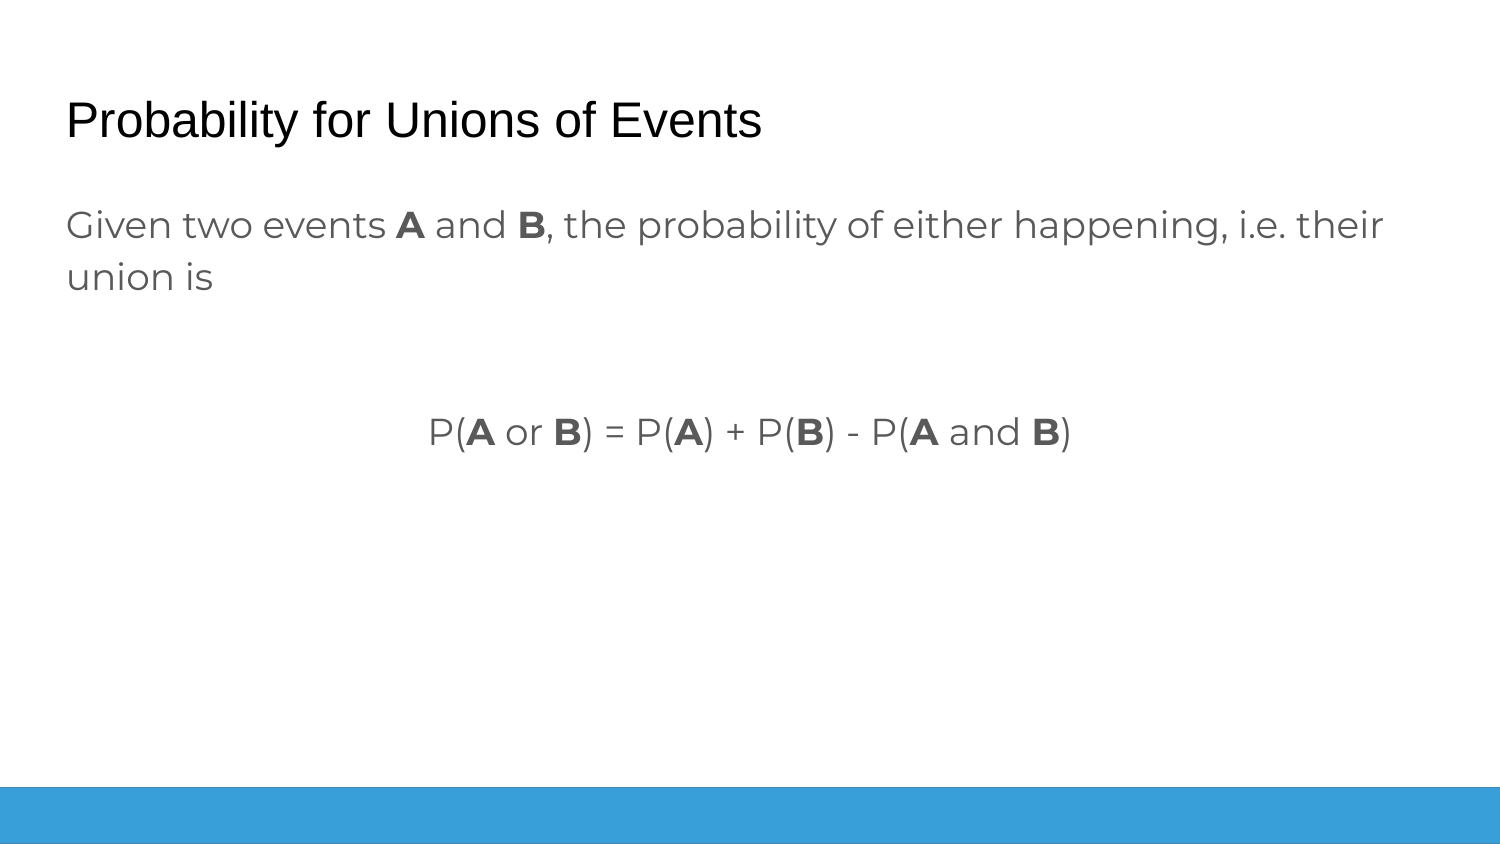

Probability for Unions of Events
Given two events A and B, the probability of either happening, i.e. their union is

P(A or B) = P(A) + P(B) - P(A and B)